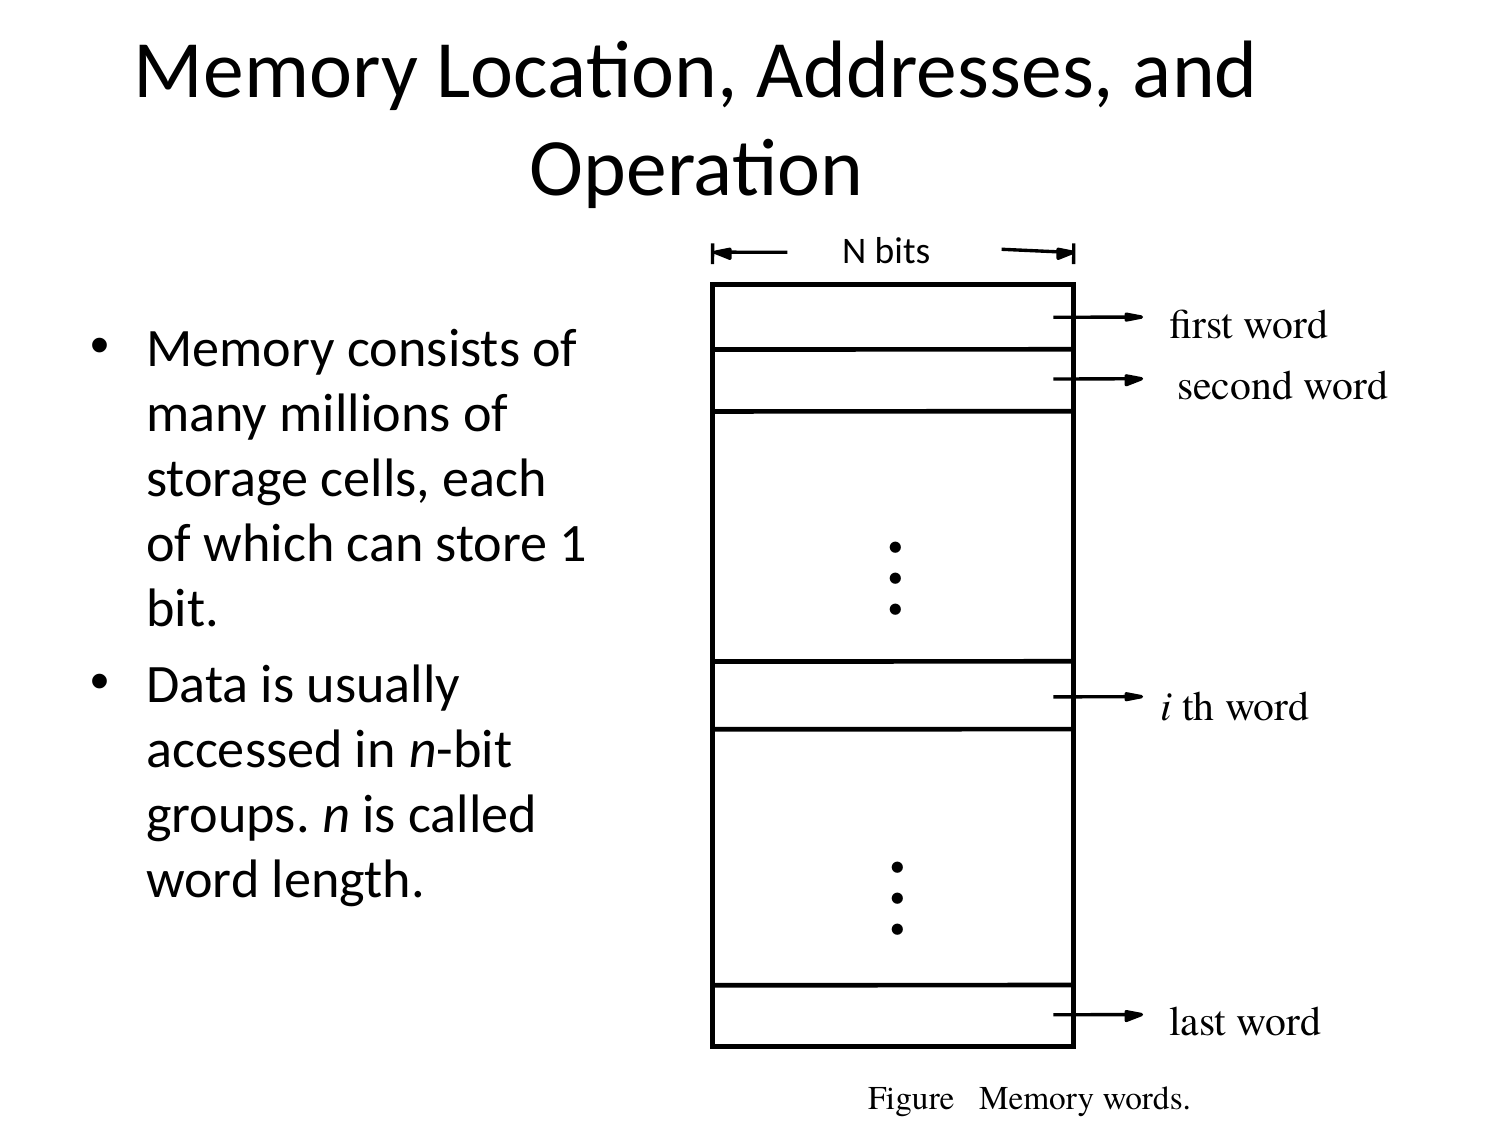

# Memory Location, Addresses, and Operation
N bits

first word
Memory consists of many millions of storage cells, each of which can store 1 bit.
Data is usually accessed in n-bit groups. n is called word length.

second word

•
•
•

i
 th word

•
•
•

last word

Figure   Memory words.